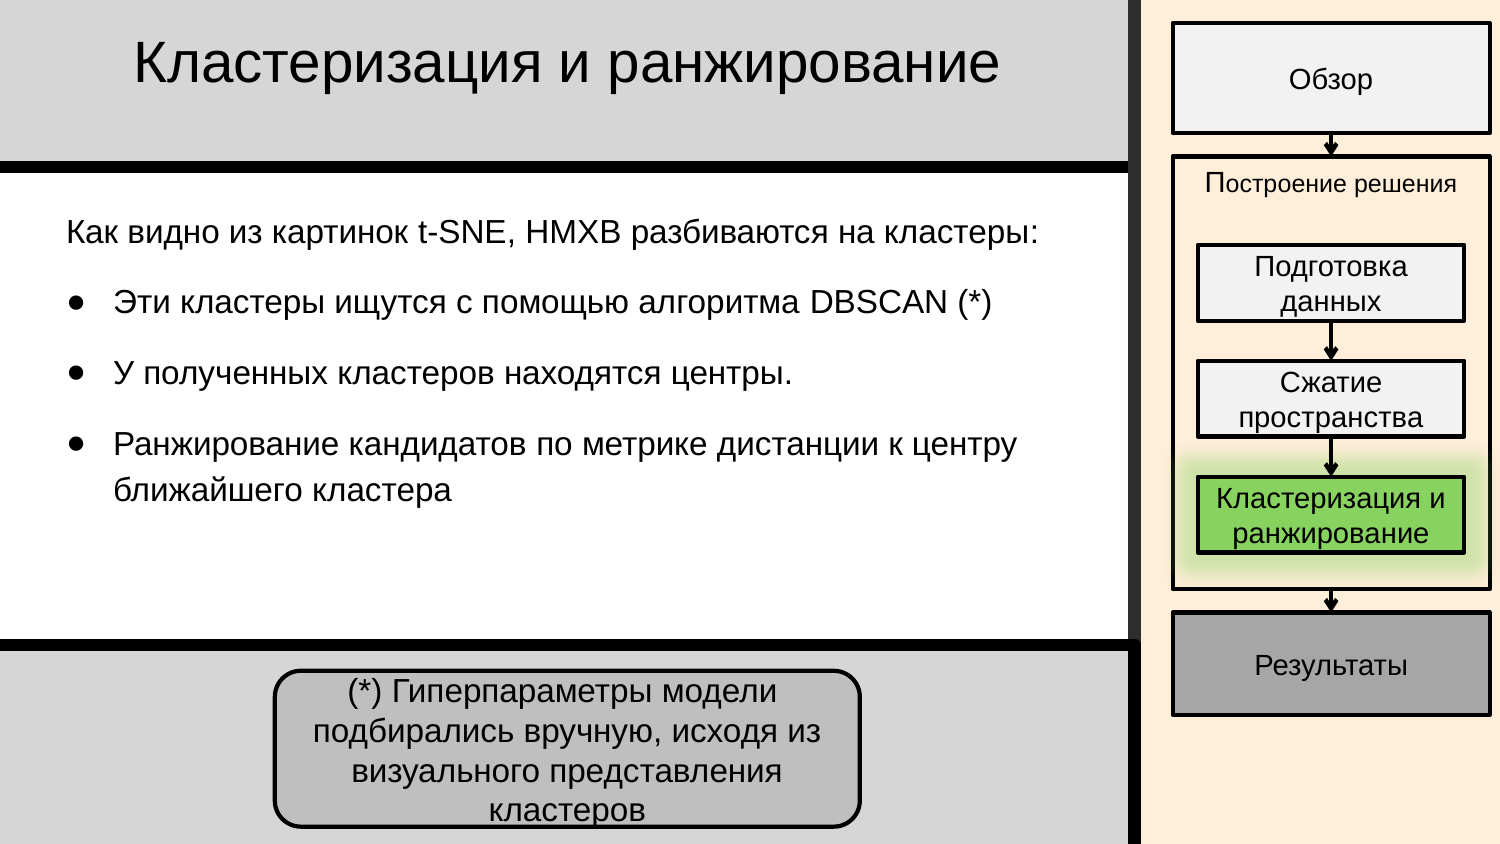

# Кластеризация и ранжирование
Обзор
Построение решения
Как видно из картинок t-SNE, HMXB разбиваются на кластеры:
Эти кластеры ищутся с помощью алгоритма DBSCAN (*)
У полученных кластеров находятся центры.
Ранжирование кандидатов по метрике дистанции к центру ближайшего кластера
Подготовка данных
Сжатие пространства
Кластеризация и ранжирование
Результаты

(*) Гиперпараметры модели  подбирались вручную, исходя из визуального представления кластеров